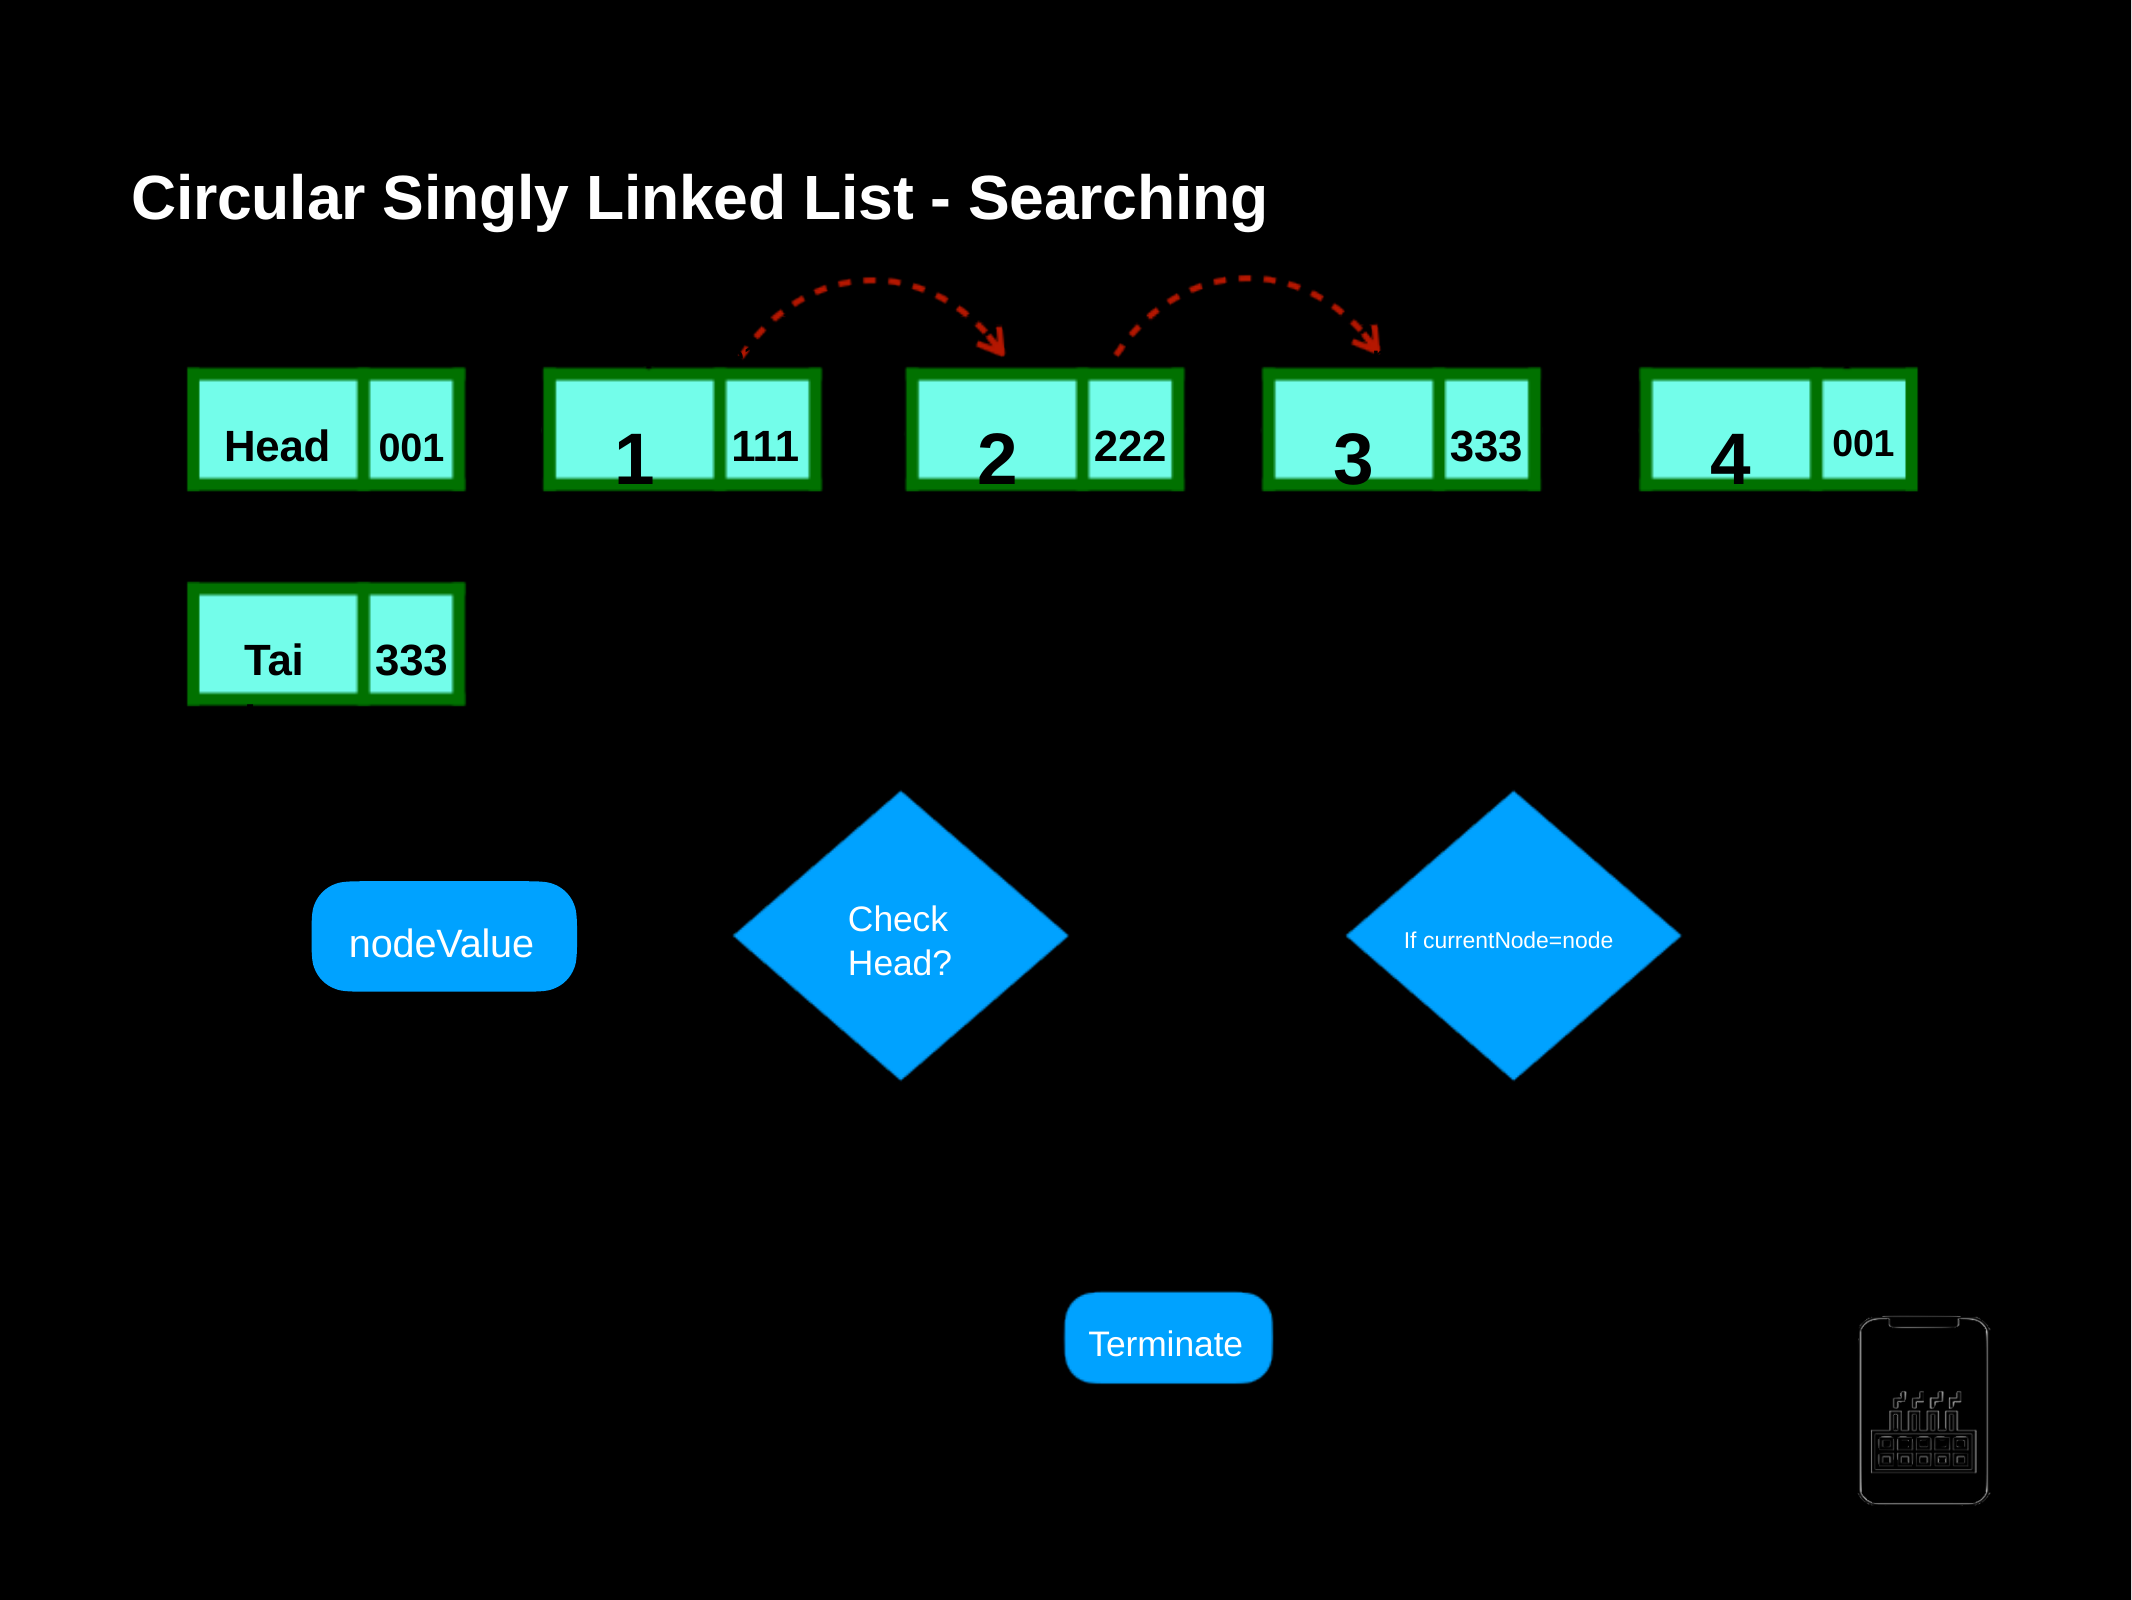

Circular Singly Linked List - Searching

node1
node2
node3
node4
1
2
3
4
333
Head
111
222
333
001
001
001
111
222
Tail
333
No

Yes
Check Head?
nodeValue

If currentNode=node
No
Yes

Terminate
AppMillers
www.appmillers.com